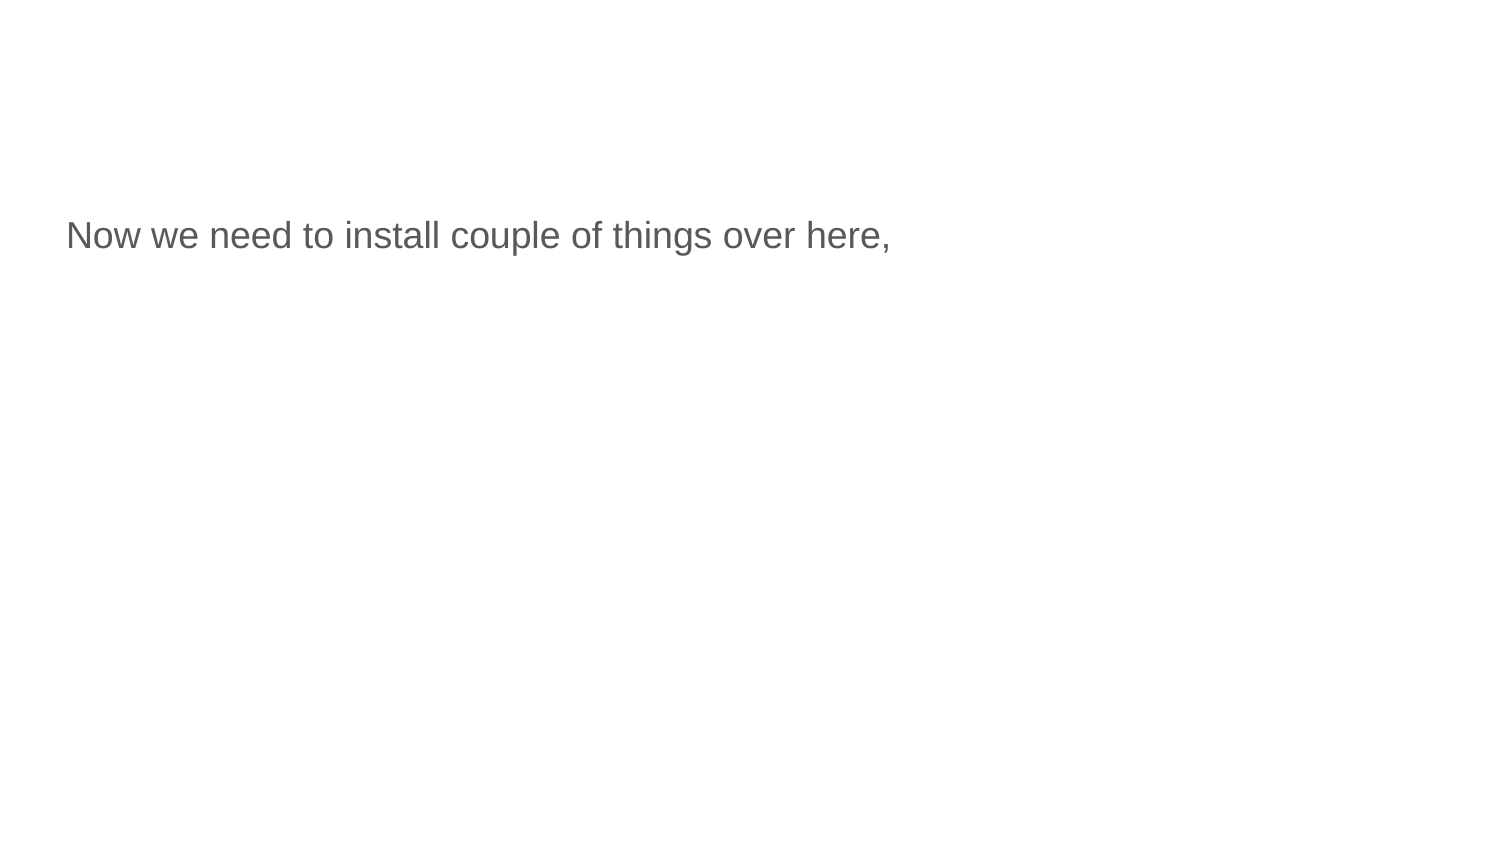

#
Now we need to install couple of things over here,